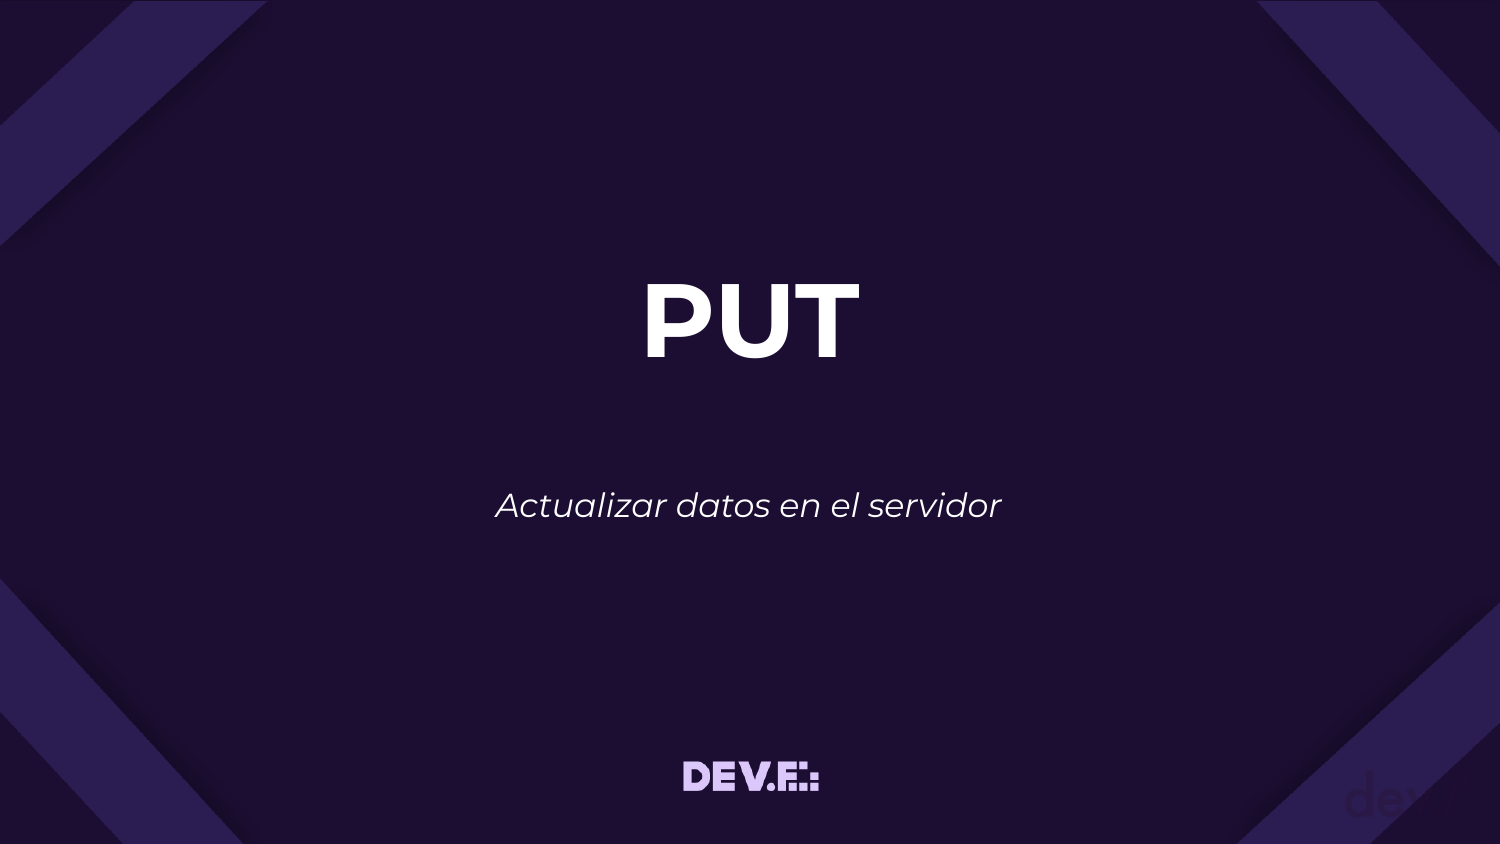

# PUT
Actualizar datos en el servidor